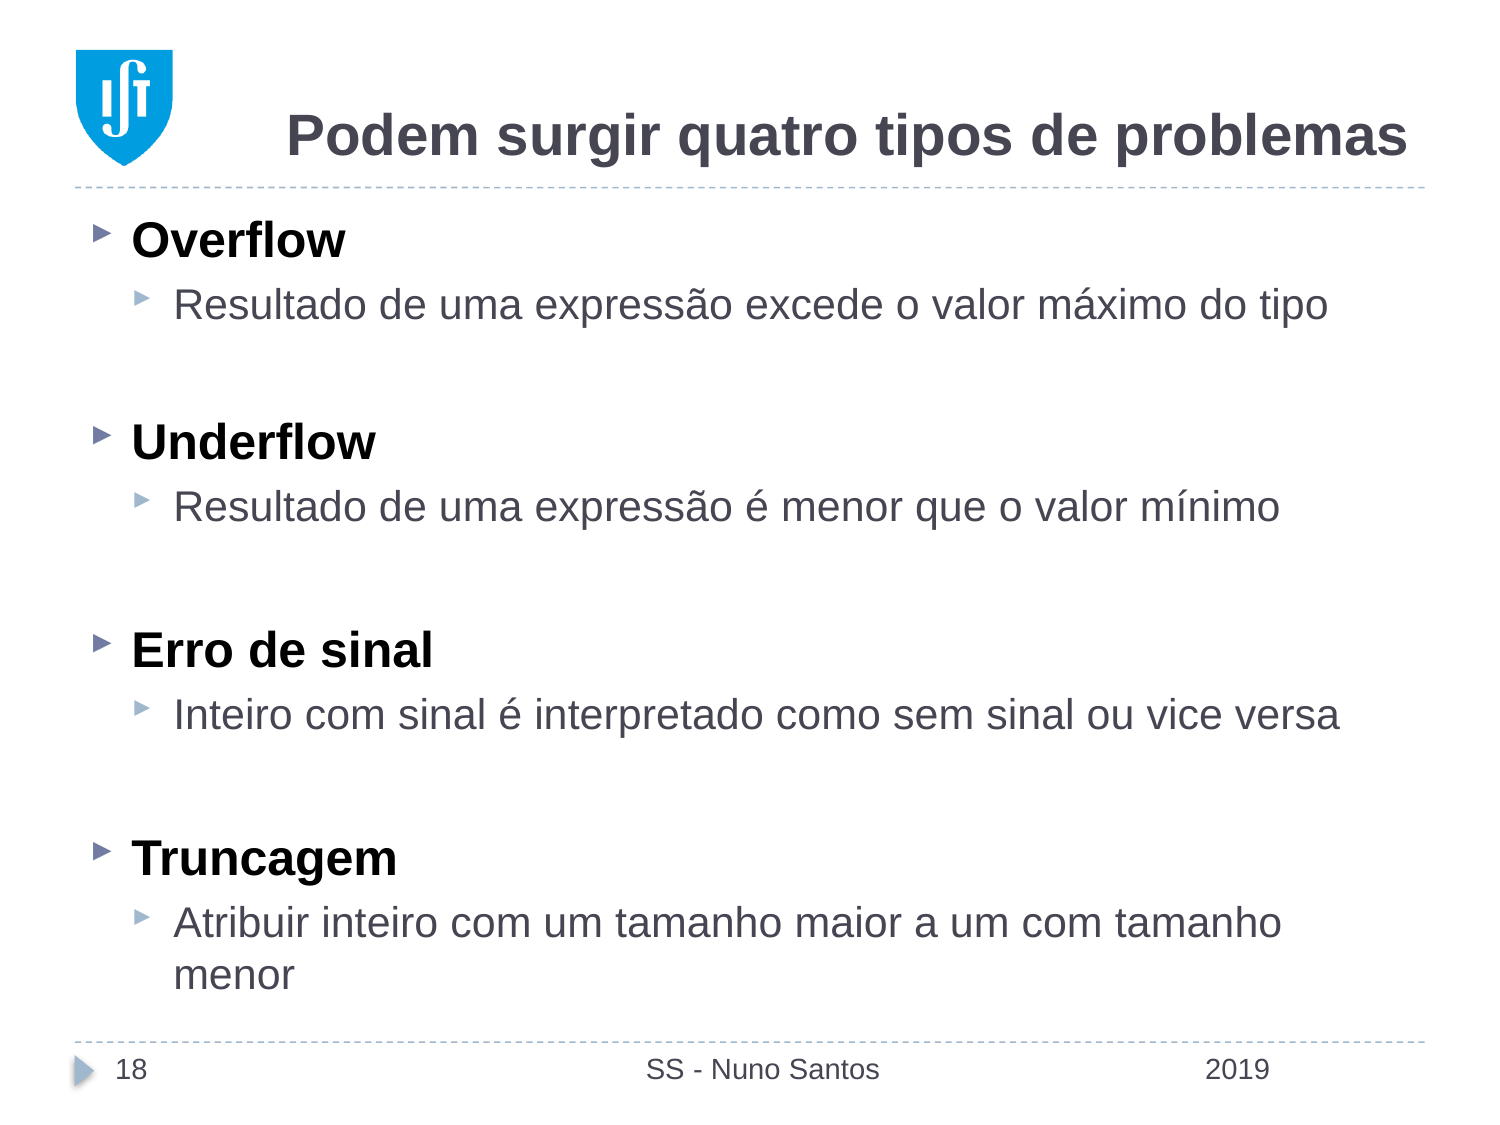

# Podem surgir quatro tipos de problemas
Overflow
Resultado de uma expressão excede o valor máximo do tipo

Underflow
Resultado de uma expressão é menor que o valor mínimo

Erro de sinal
Inteiro com sinal é interpretado como sem sinal ou vice versa

Truncagem
Atribuir inteiro com um tamanho maior a um com tamanho menor

18
SS - Nuno Santos
2019